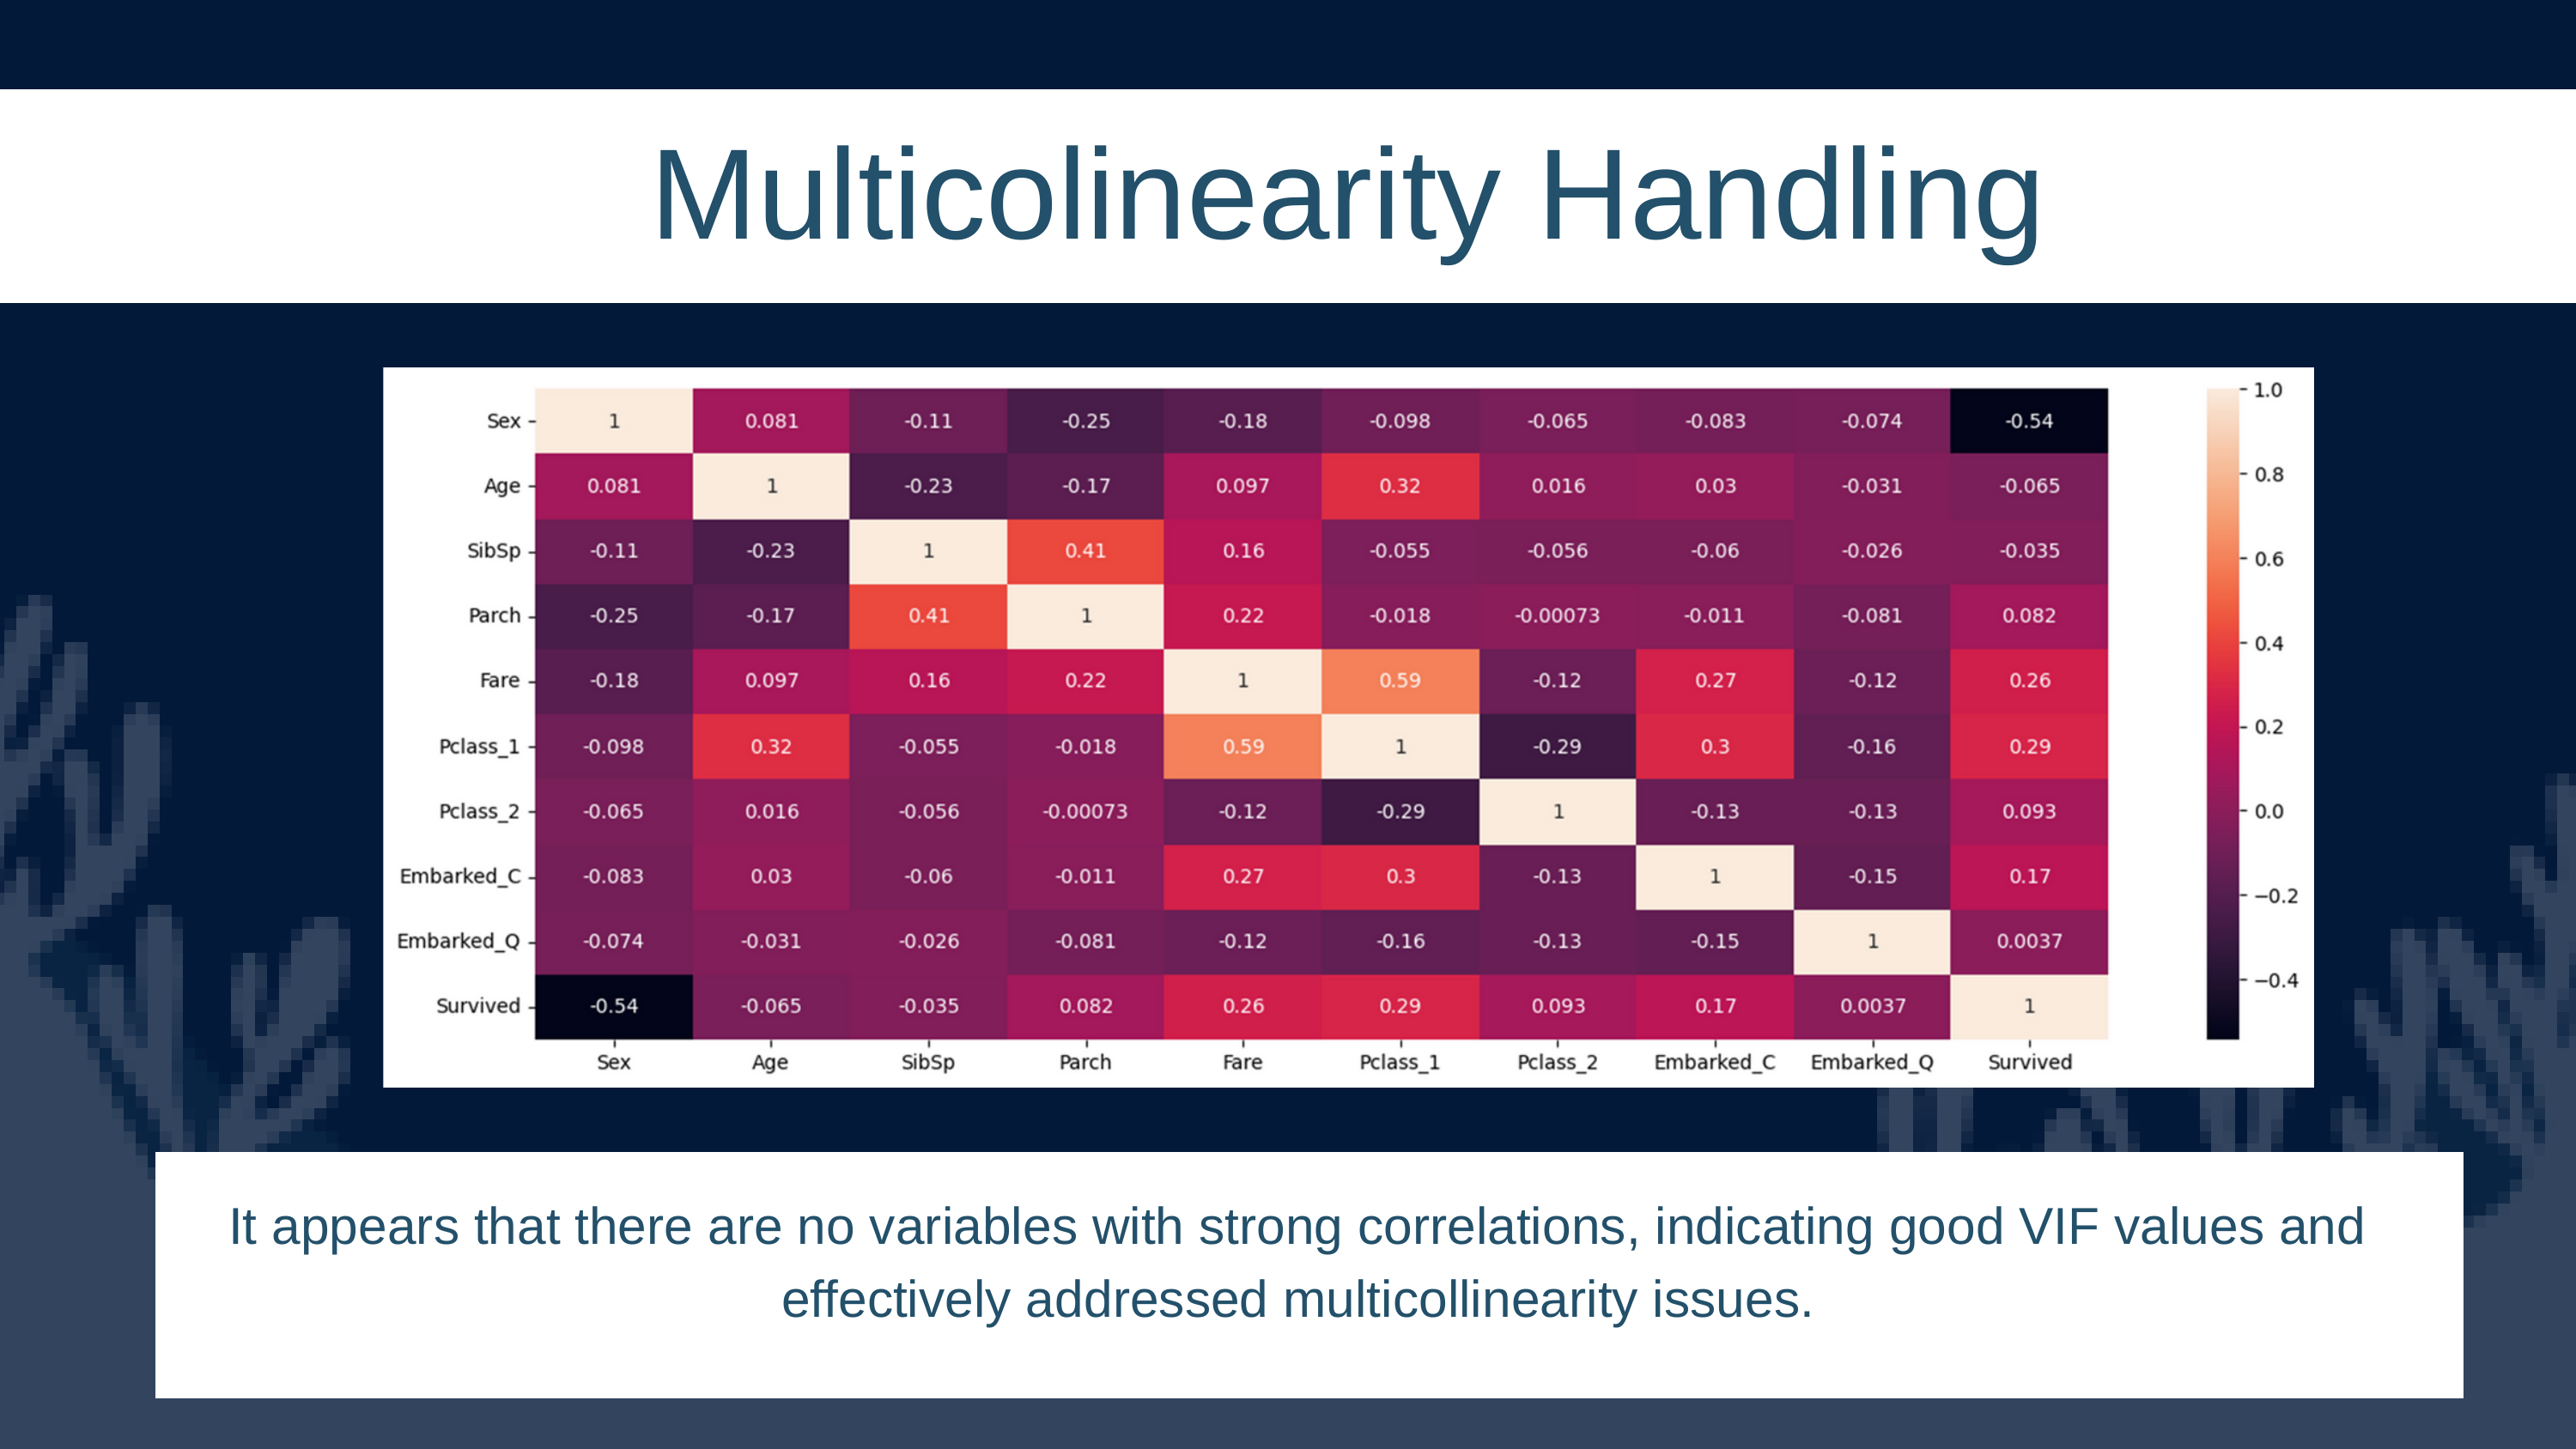

Multicolinearity Handling

It appears that there are no variables with strong correlations, indicating good VIF values and effectively addressed multicollinearity issues.